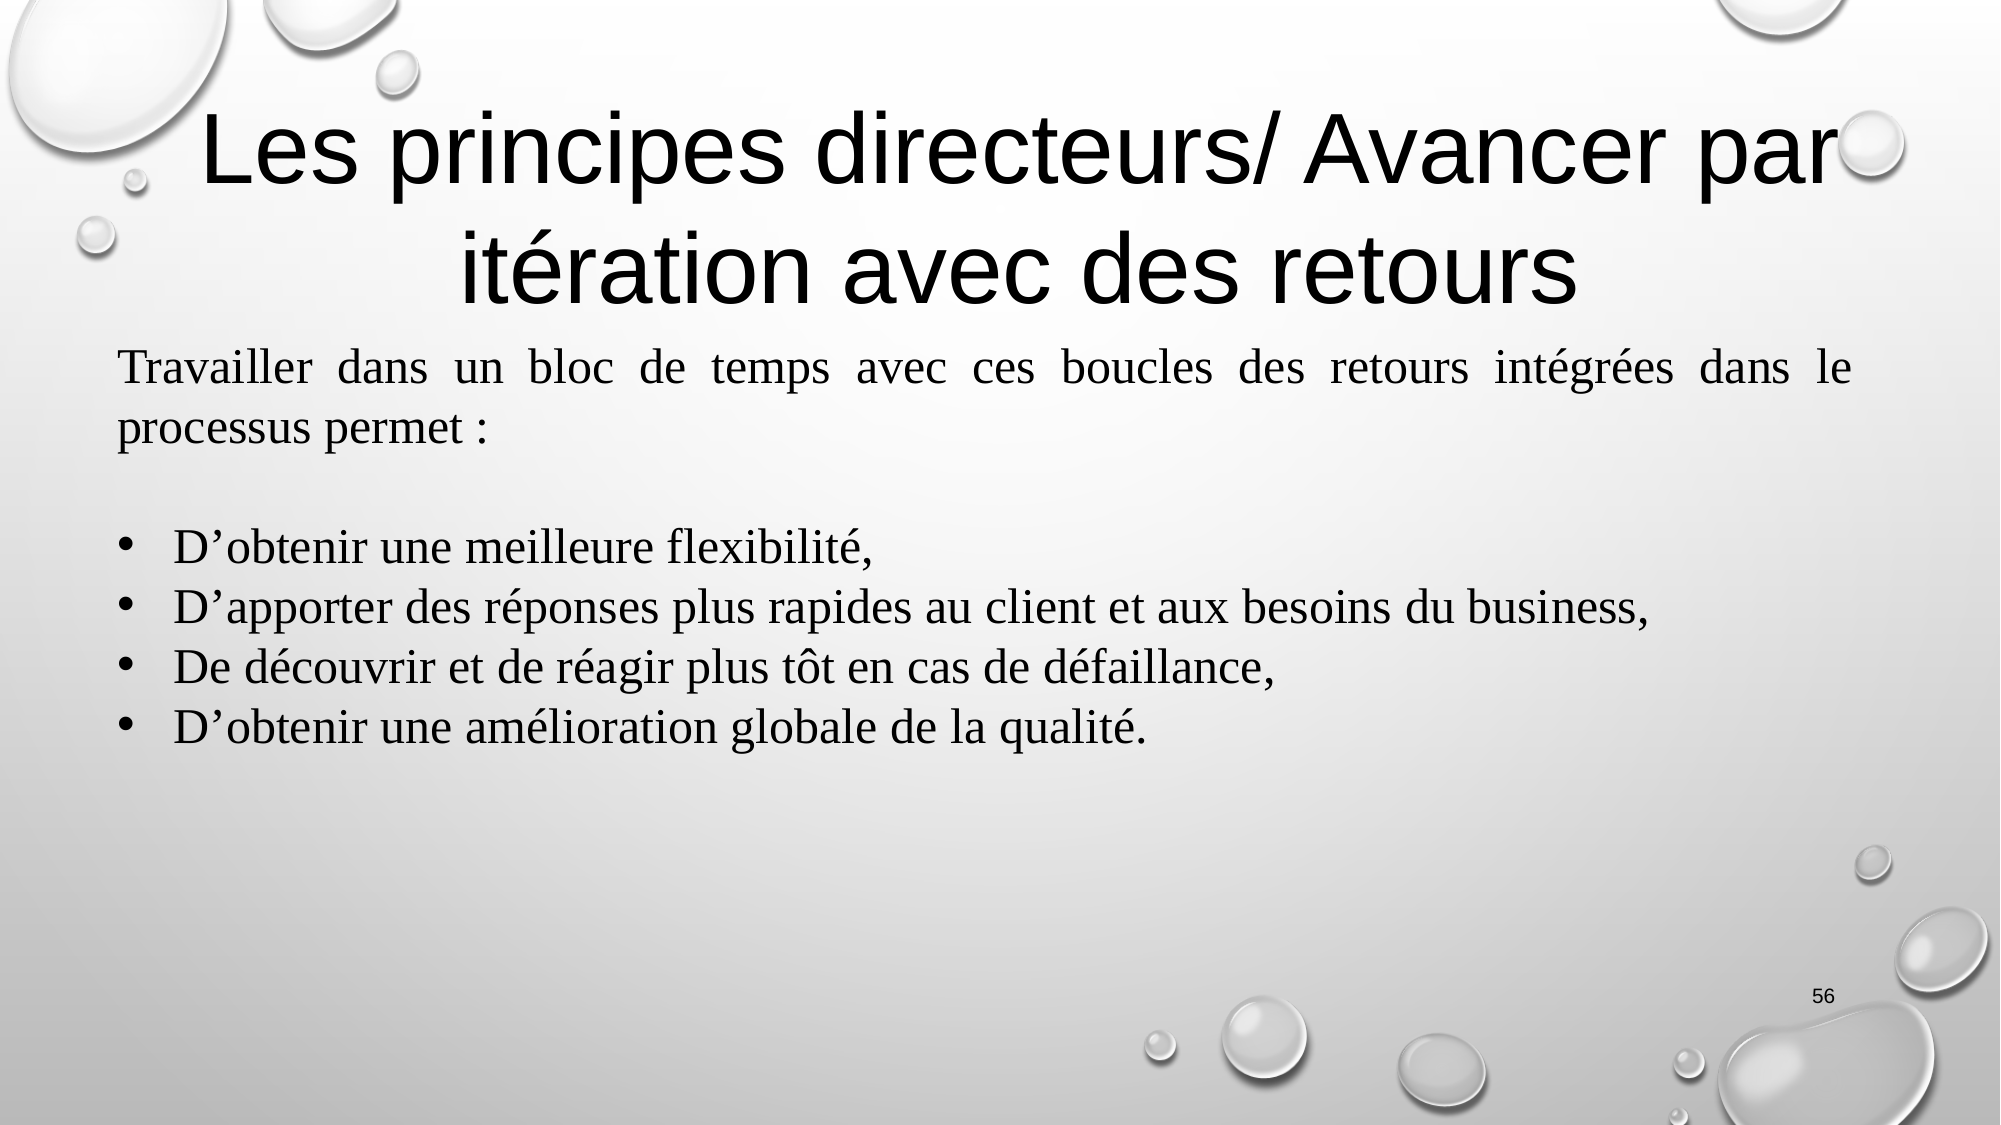

Les principes directeurs/ Avancer par itération avec des retours
Travailler dans un bloc de temps avec ces boucles des retours intégrées dans le processus permet :

D’obtenir une meilleure flexibilité,
D’apporter des réponses plus rapides au client et aux besoins du business,
De découvrir et de réagir plus tôt en cas de défaillance,
D’obtenir une amélioration globale de la qualité.
56